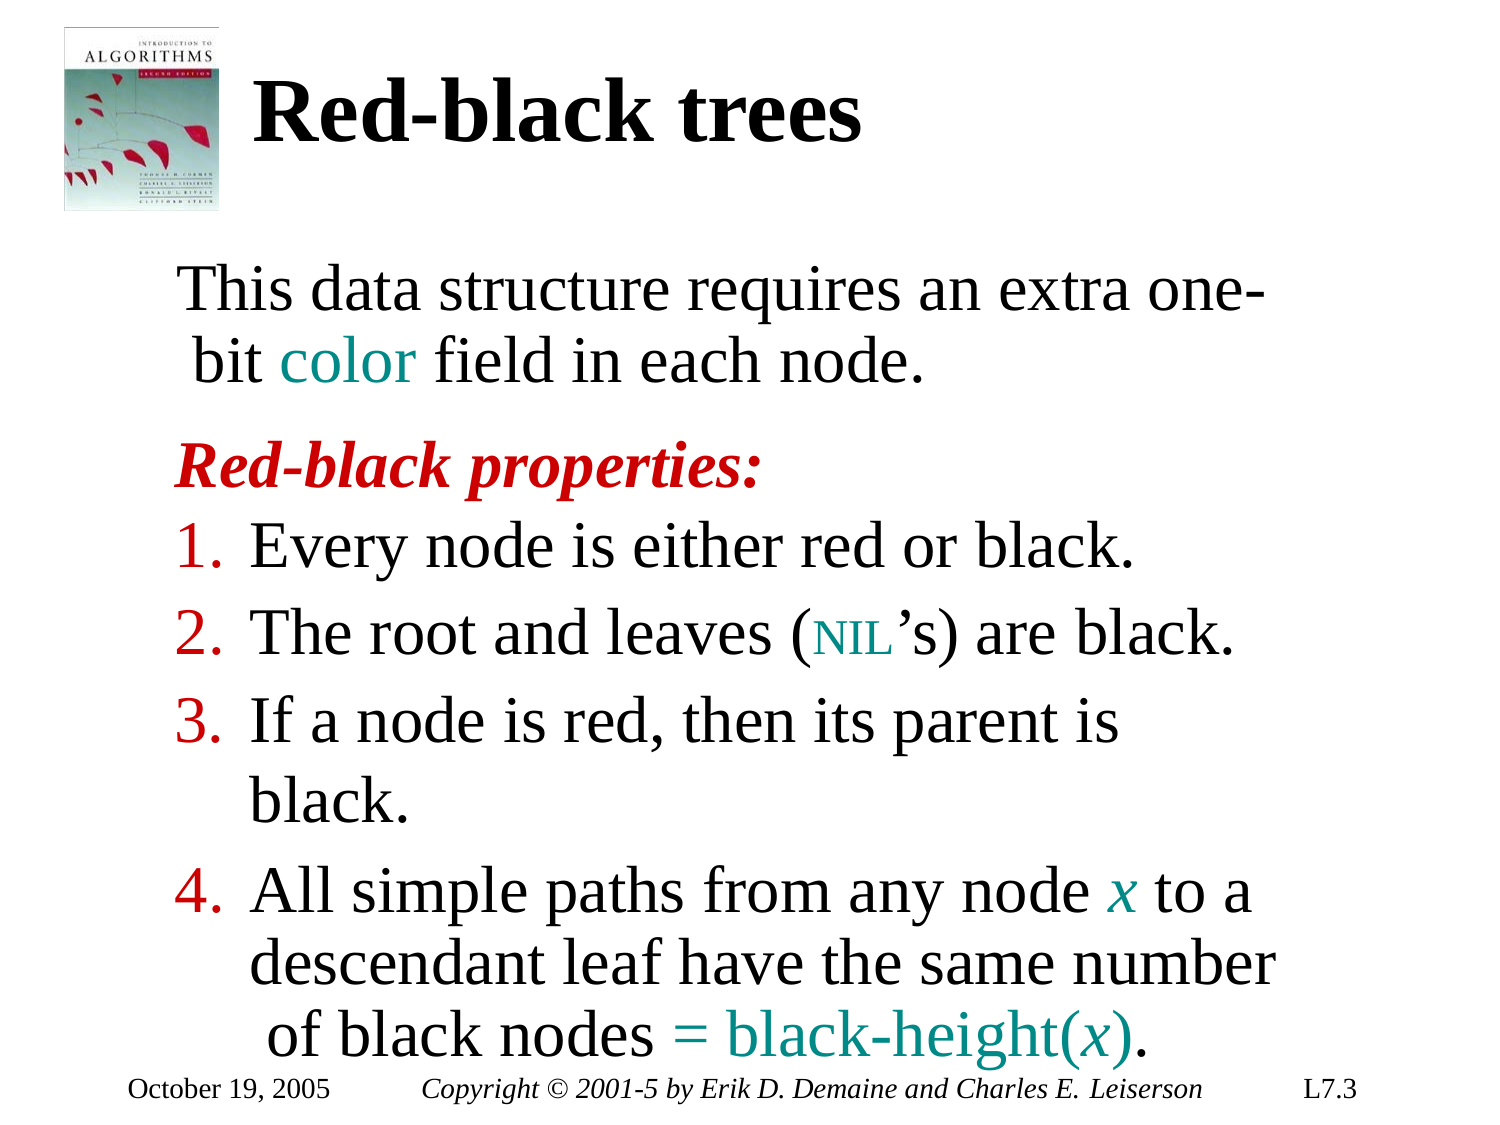

# Red-black trees
This data structure requires an extra one-  bit color field in each node.
Red-black properties:
Every node is either red or black.
The root and leaves (NIL’s) are black.
If a node is red, then its parent is black.
All simple paths from any node x to a  descendant leaf have the same number  of black nodes = black-height(x).
October 19, 2005
Copyright © 2001-5 by Erik D. Demaine and Charles E. Leiserson
L7.3